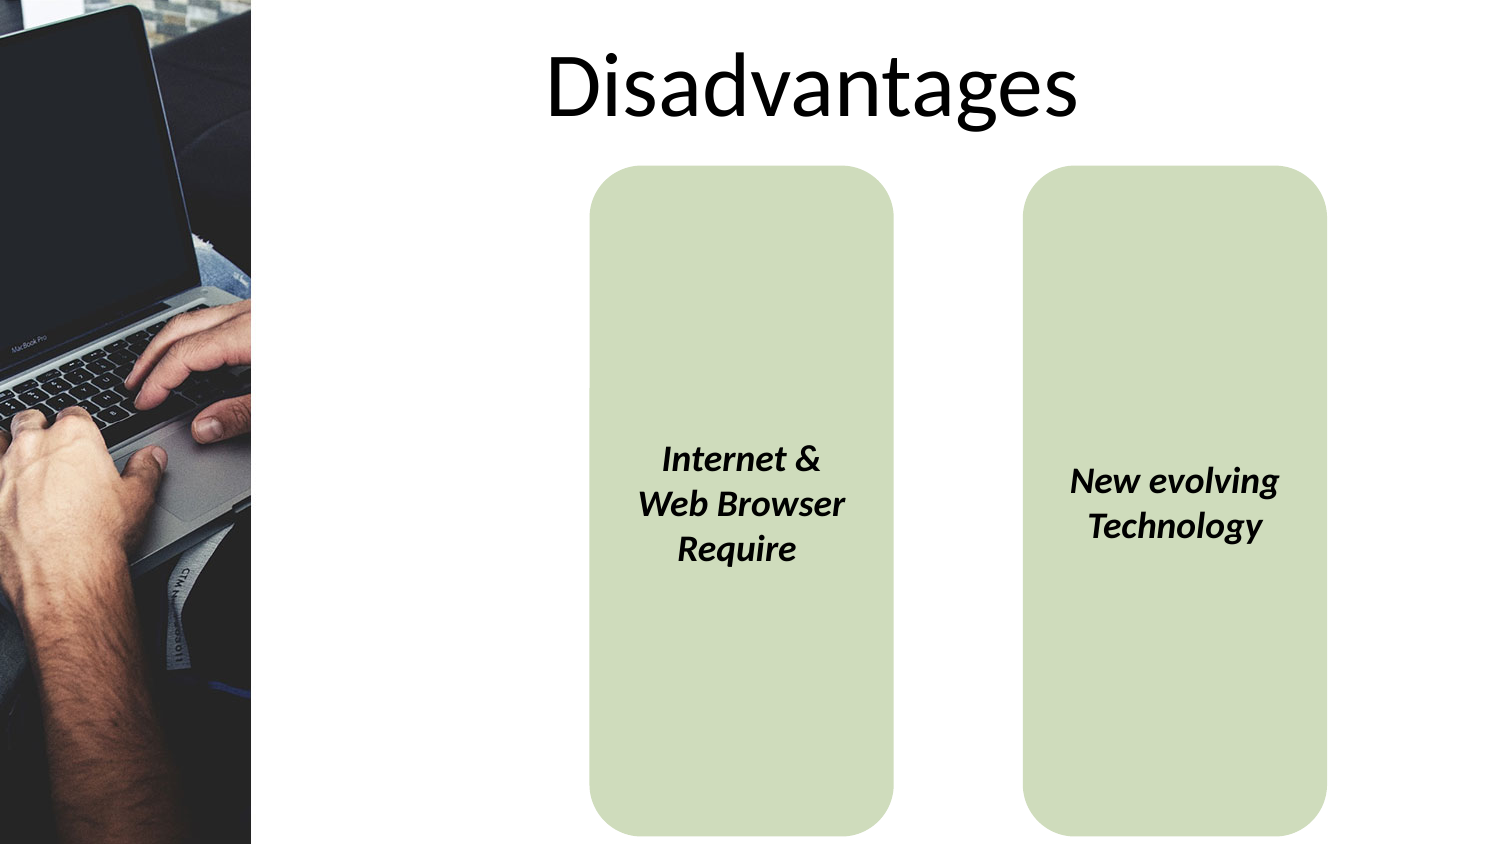

# Disadvantages
Internet & Web Browser Require
New evolving Technology